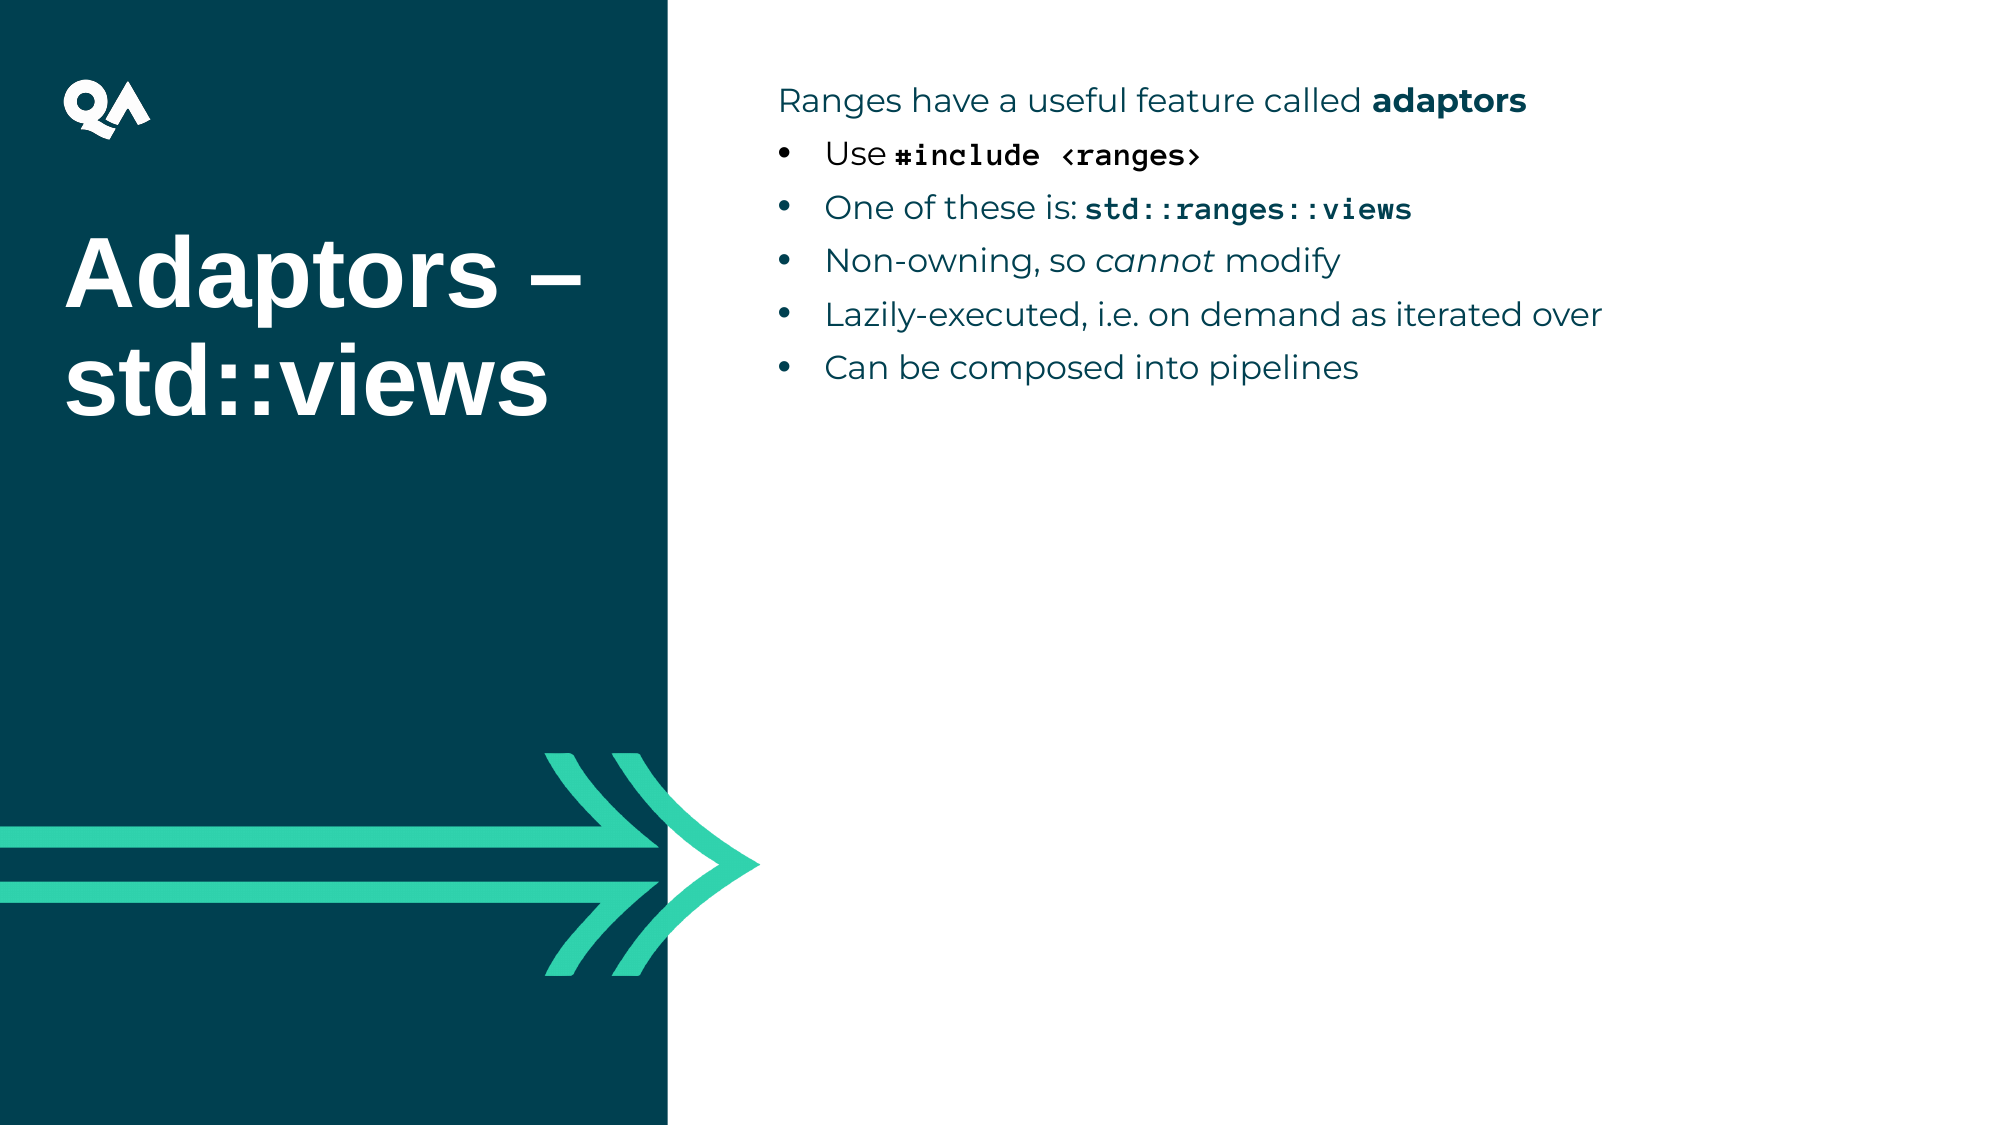

Ranges have a useful feature called adaptors
Use #include <ranges>
One of these is: std::ranges::views
Non-owning, so cannot modify
Lazily-executed, i.e. on demand as iterated over
Can be composed into pipelines
Adaptors – std::views